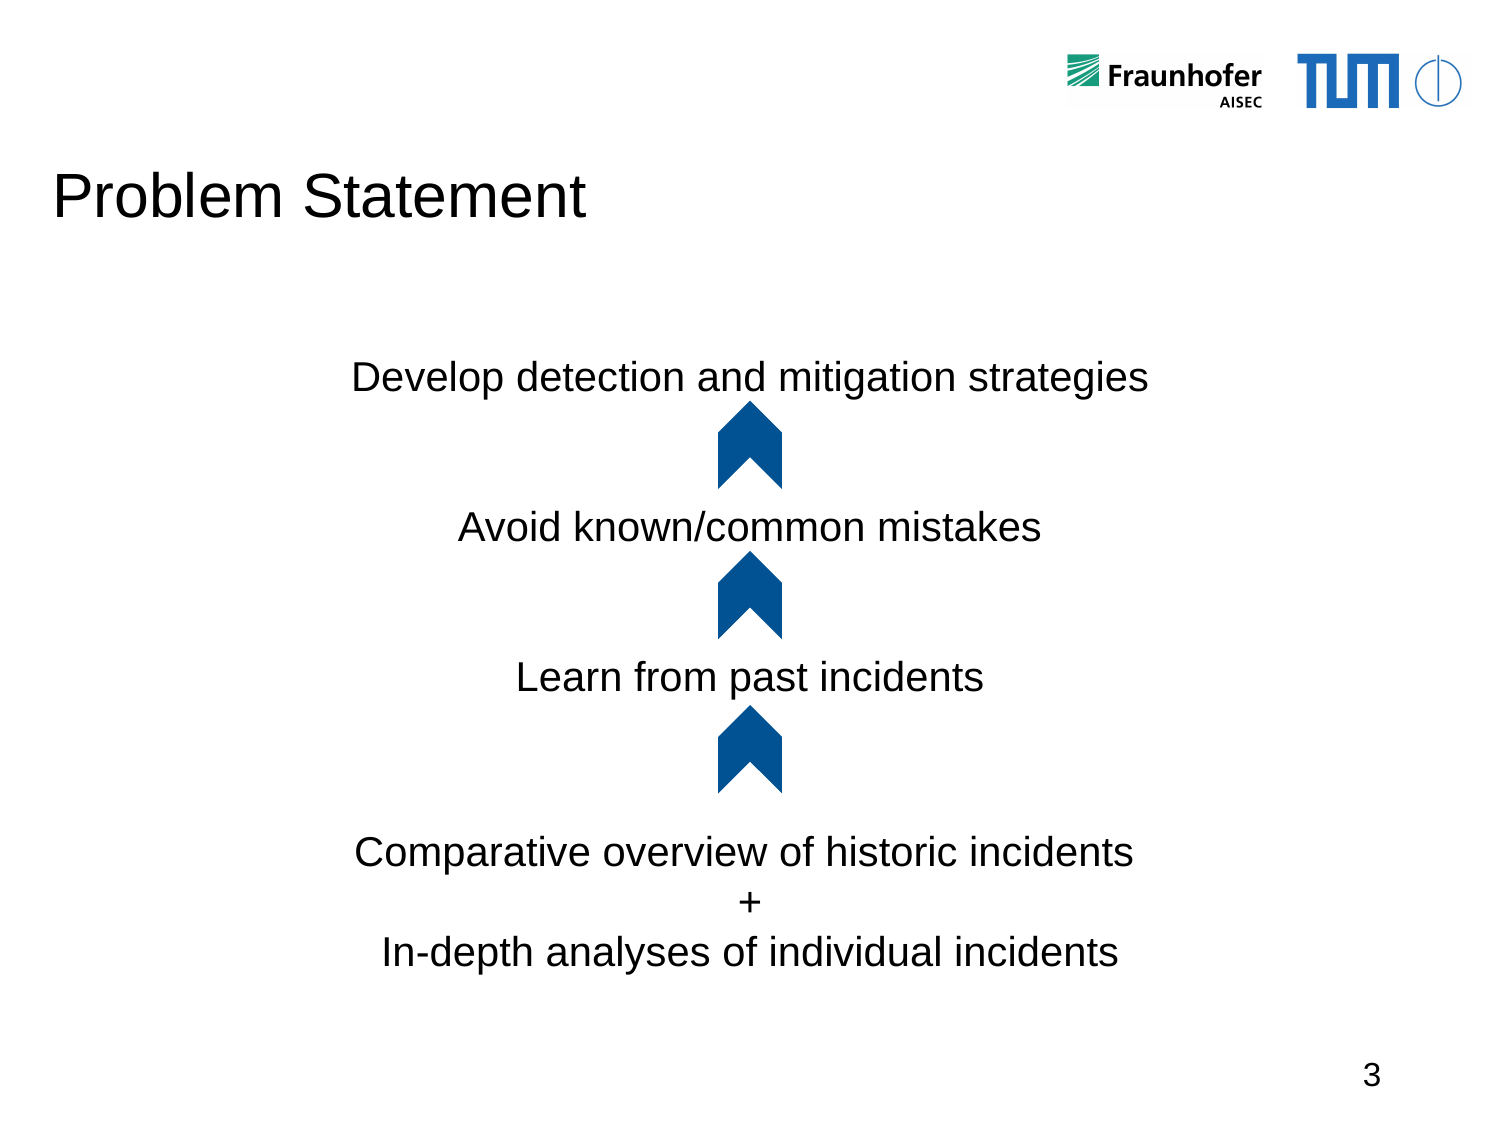

# Problem Statement
Develop detection and mitigation strategies

Avoid known/common mistakes

Learn from past incidents

Comparative overview of historic incidents
+
In-depth analyses of individual incidents

3